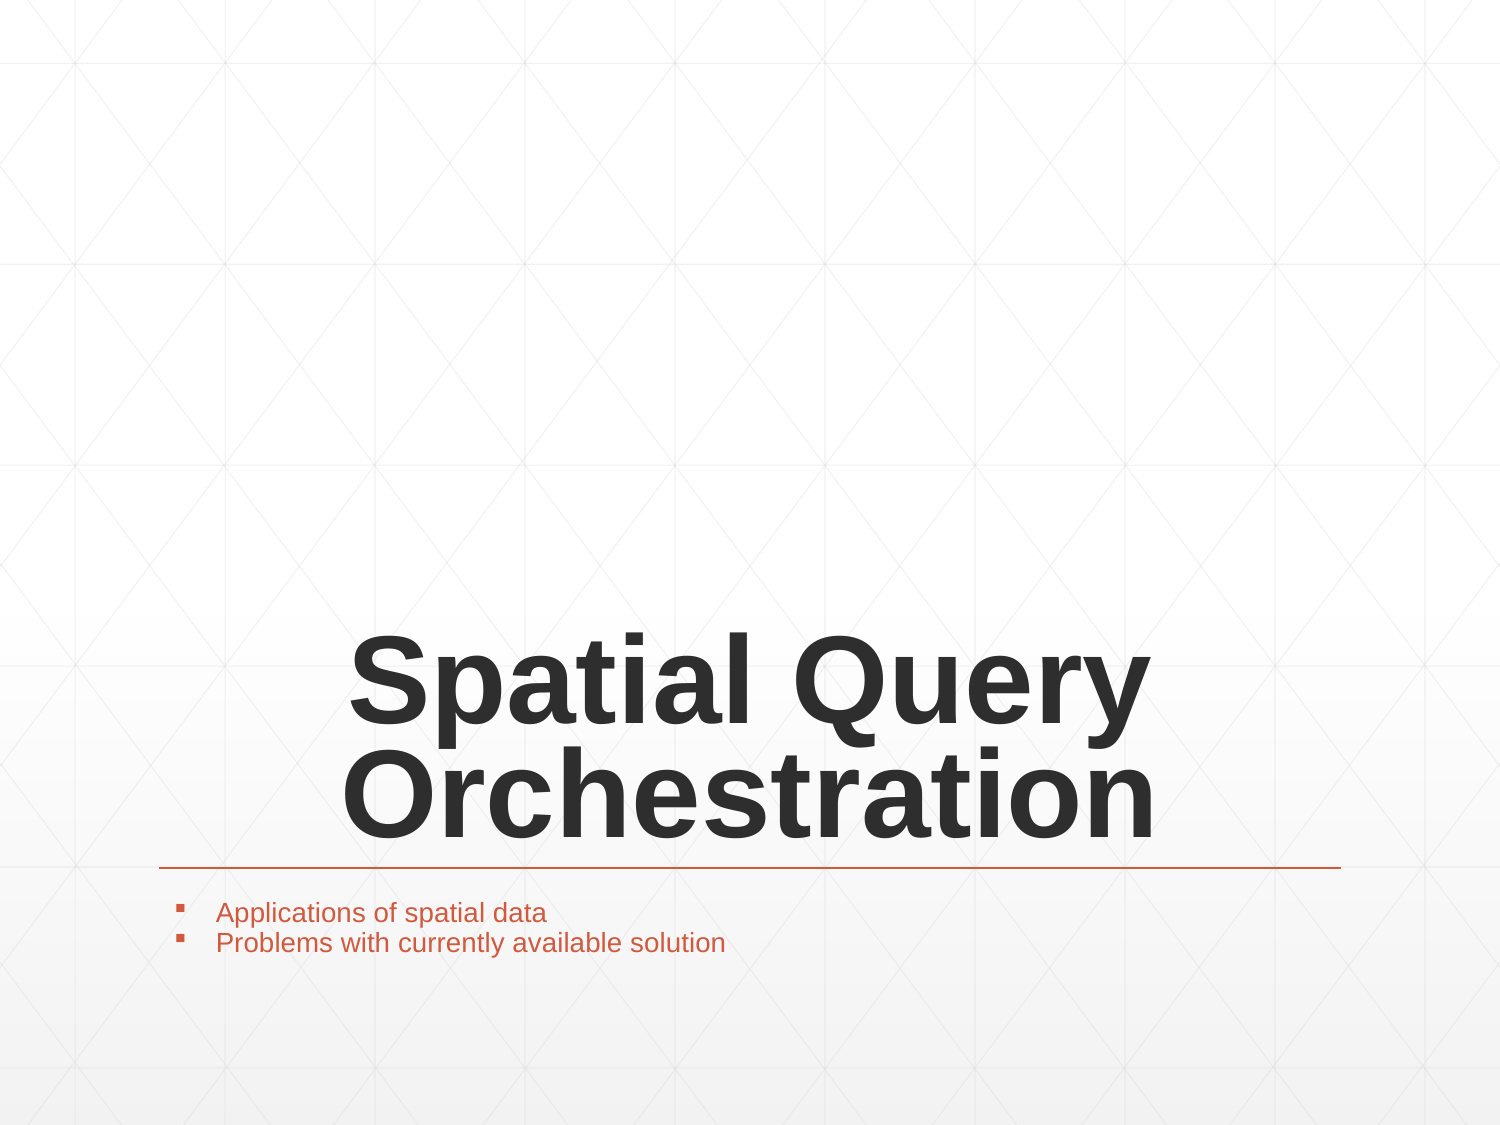

# Spatial Query Orchestration

Applications of spatial data
Problems with currently available solution